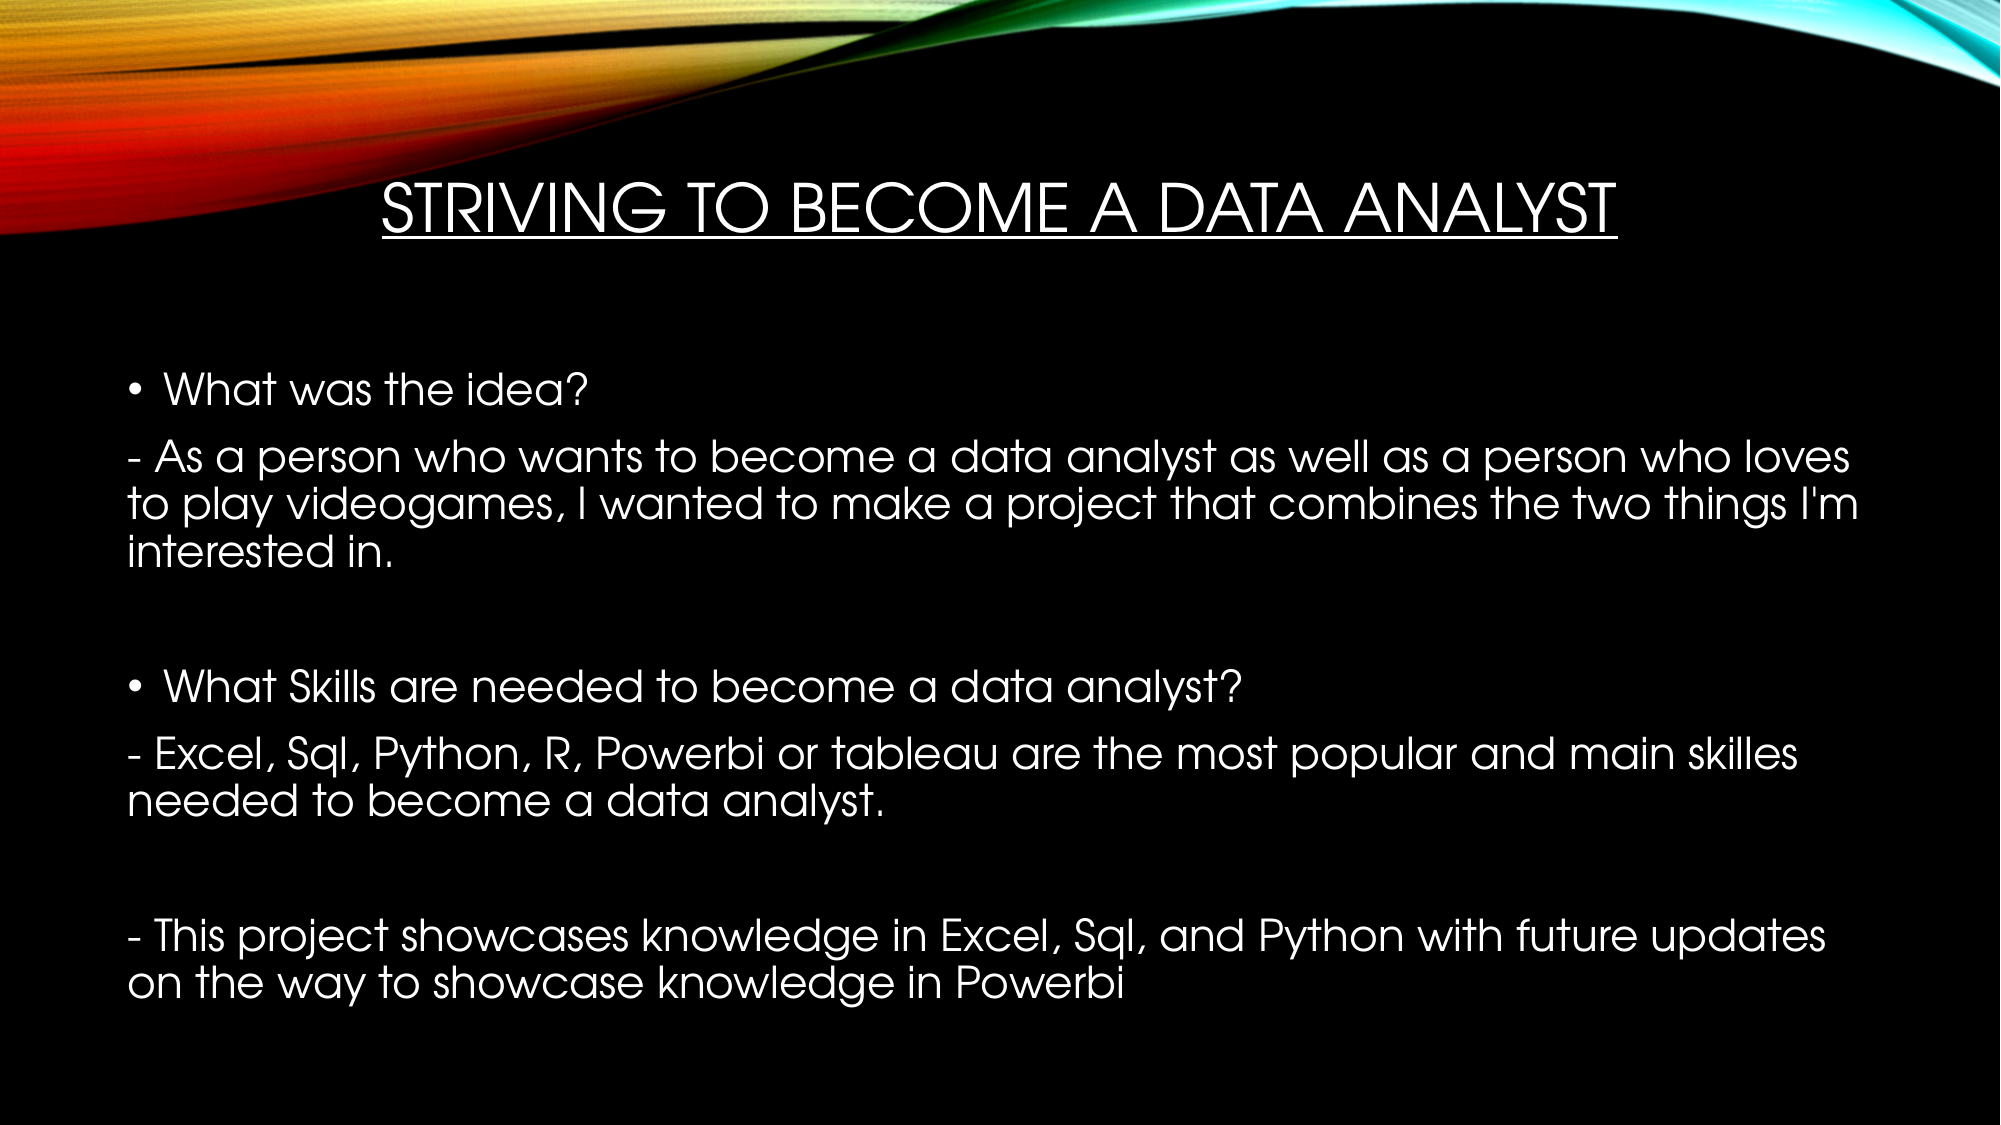

# Striving to become a Data analyst
What was the idea?
- As a person who wants to become a data analyst as well as a person who loves to play videogames, I wanted to make a project that combines the two things I'm interested in.

What Skills are needed to become a data analyst?
- Excel, Sql, Python, R, Powerbi or tableau are the most popular and main skilles needed to become a data analyst.

- This project showcases knowledge in Excel, Sql, and Python with future updates on the way to showcase knowledge in Powerbi